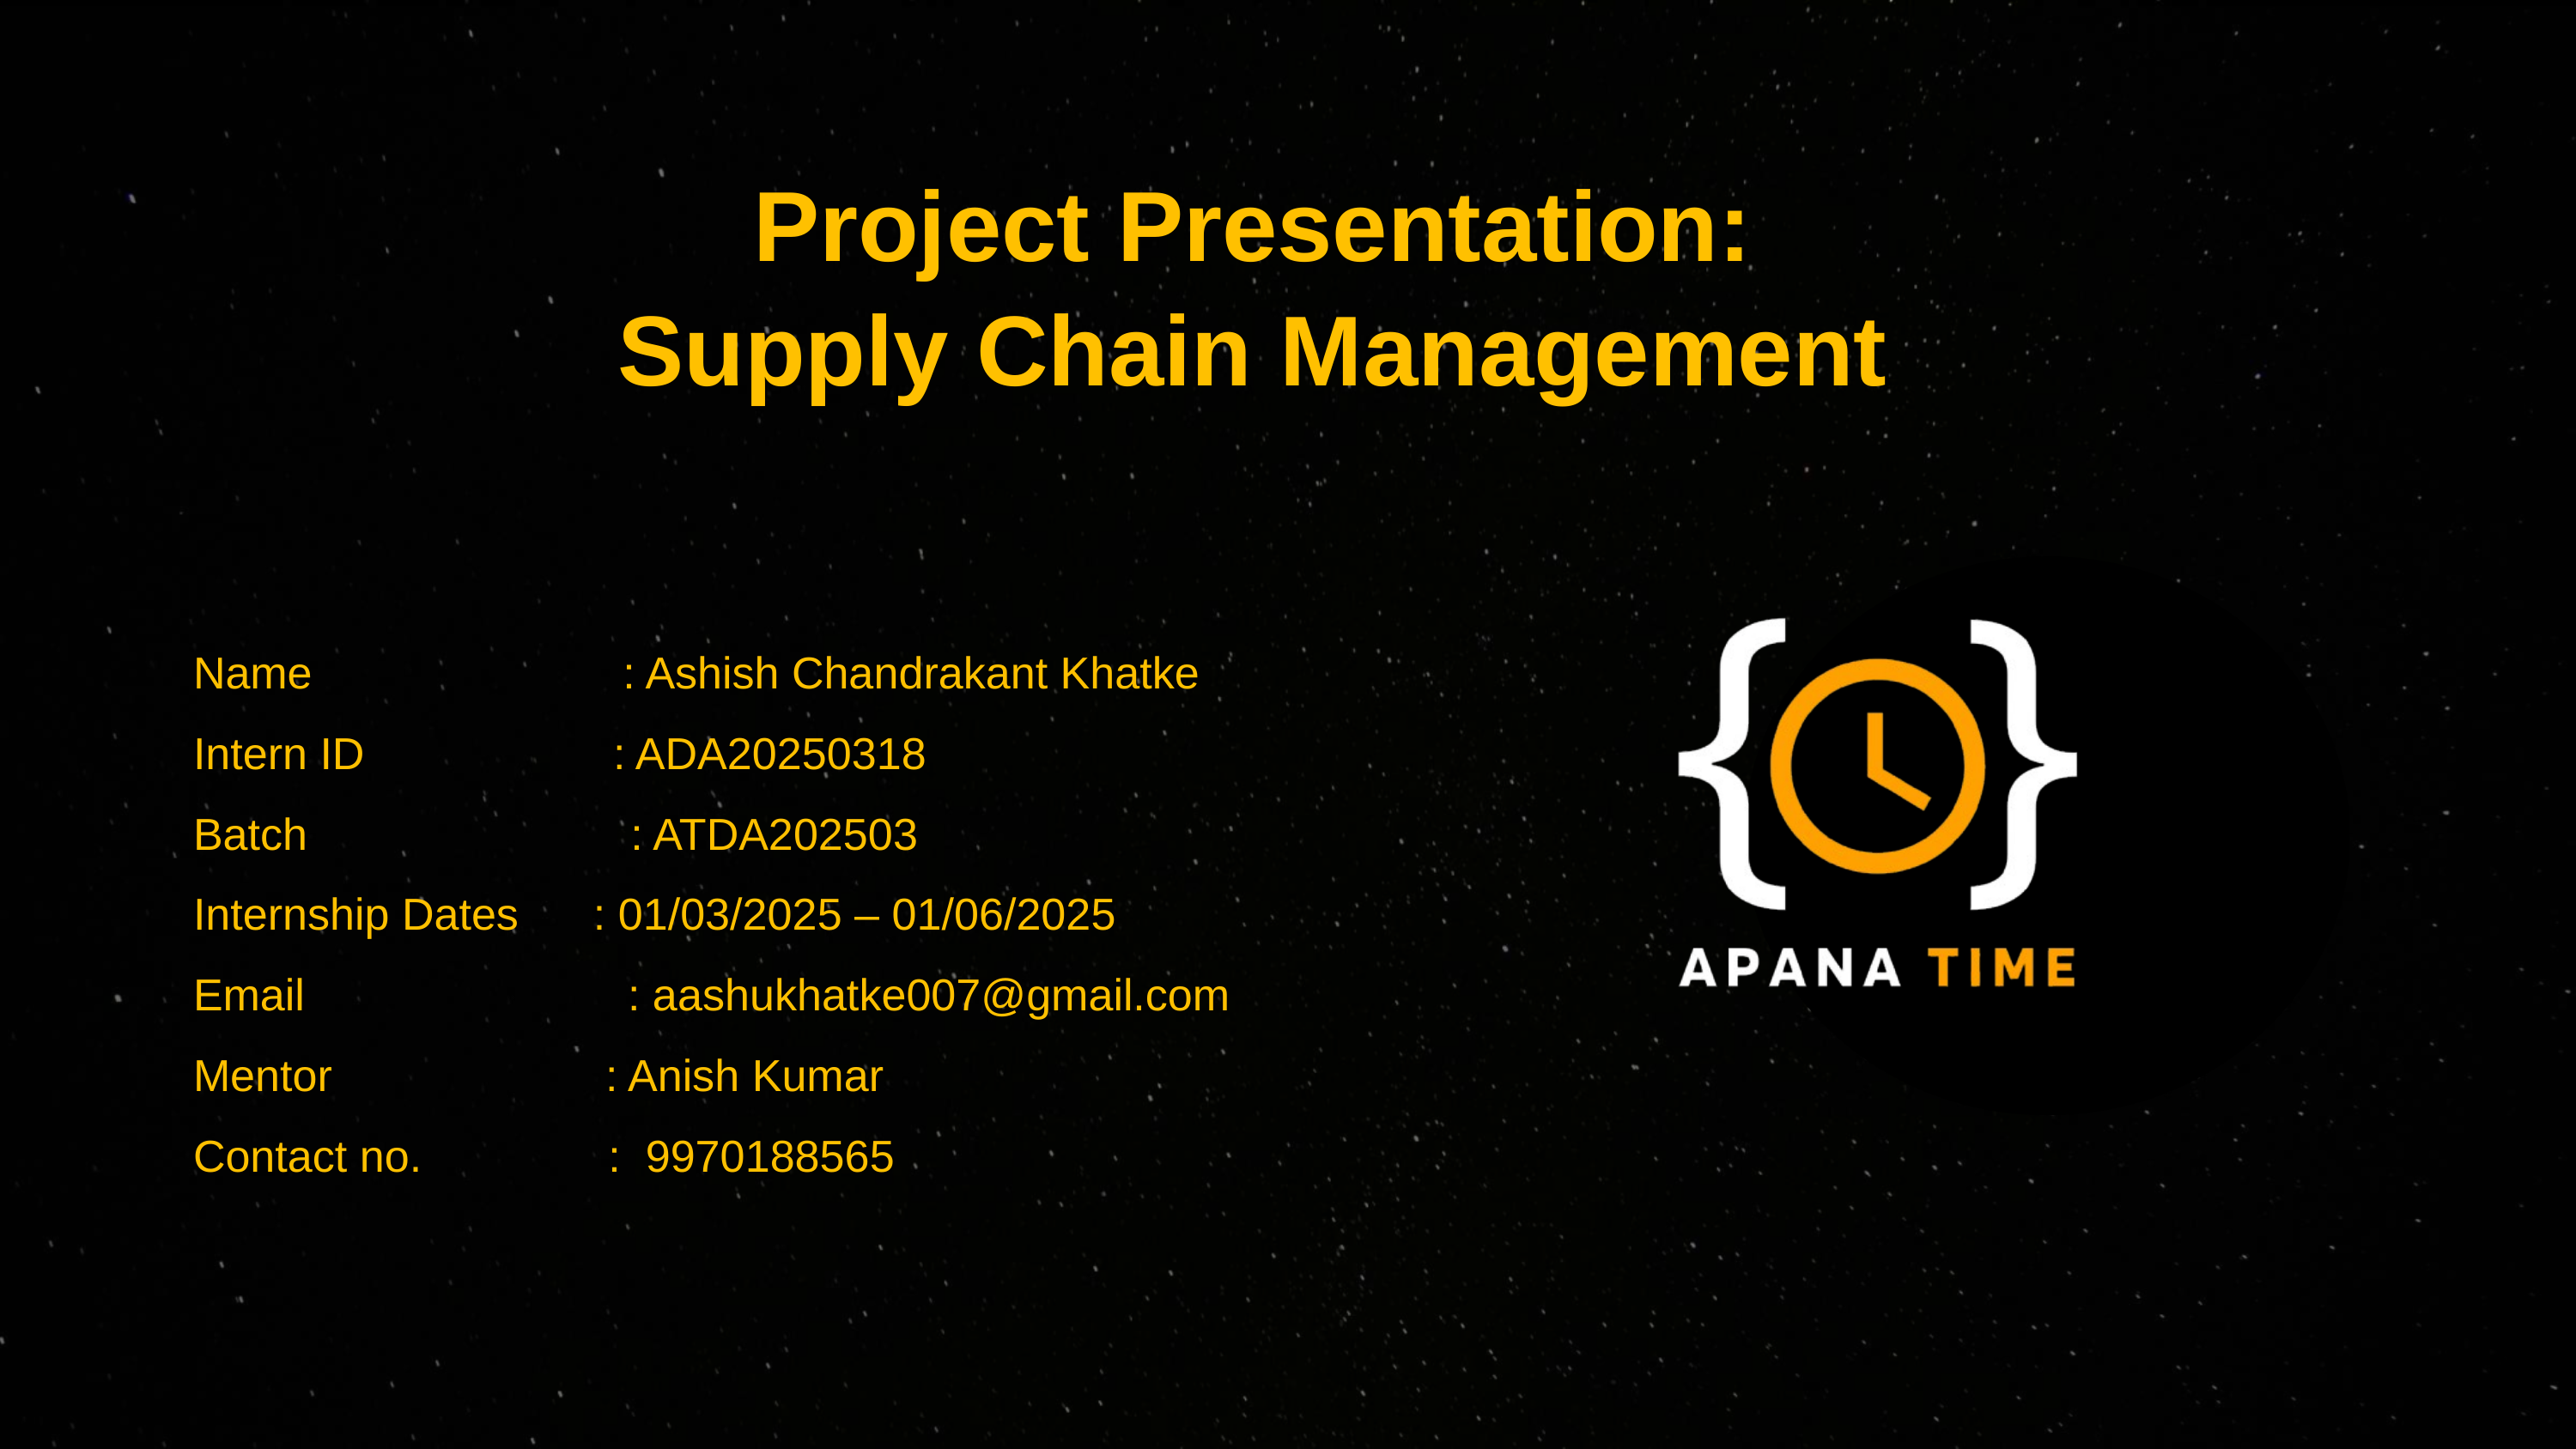

Project Presentation:
Supply Chain Management

Name                         : Ashish Chandrakant Khatke
Intern ID                    : ADA20250318
Batch                          : ATDA202503
Internship Dates      : 01/03/2025 – 01/06/2025
Email                          : aashukhatke007@gmail.com
Mentor                      : Anish Kumar
Contact no.               :  9970188565